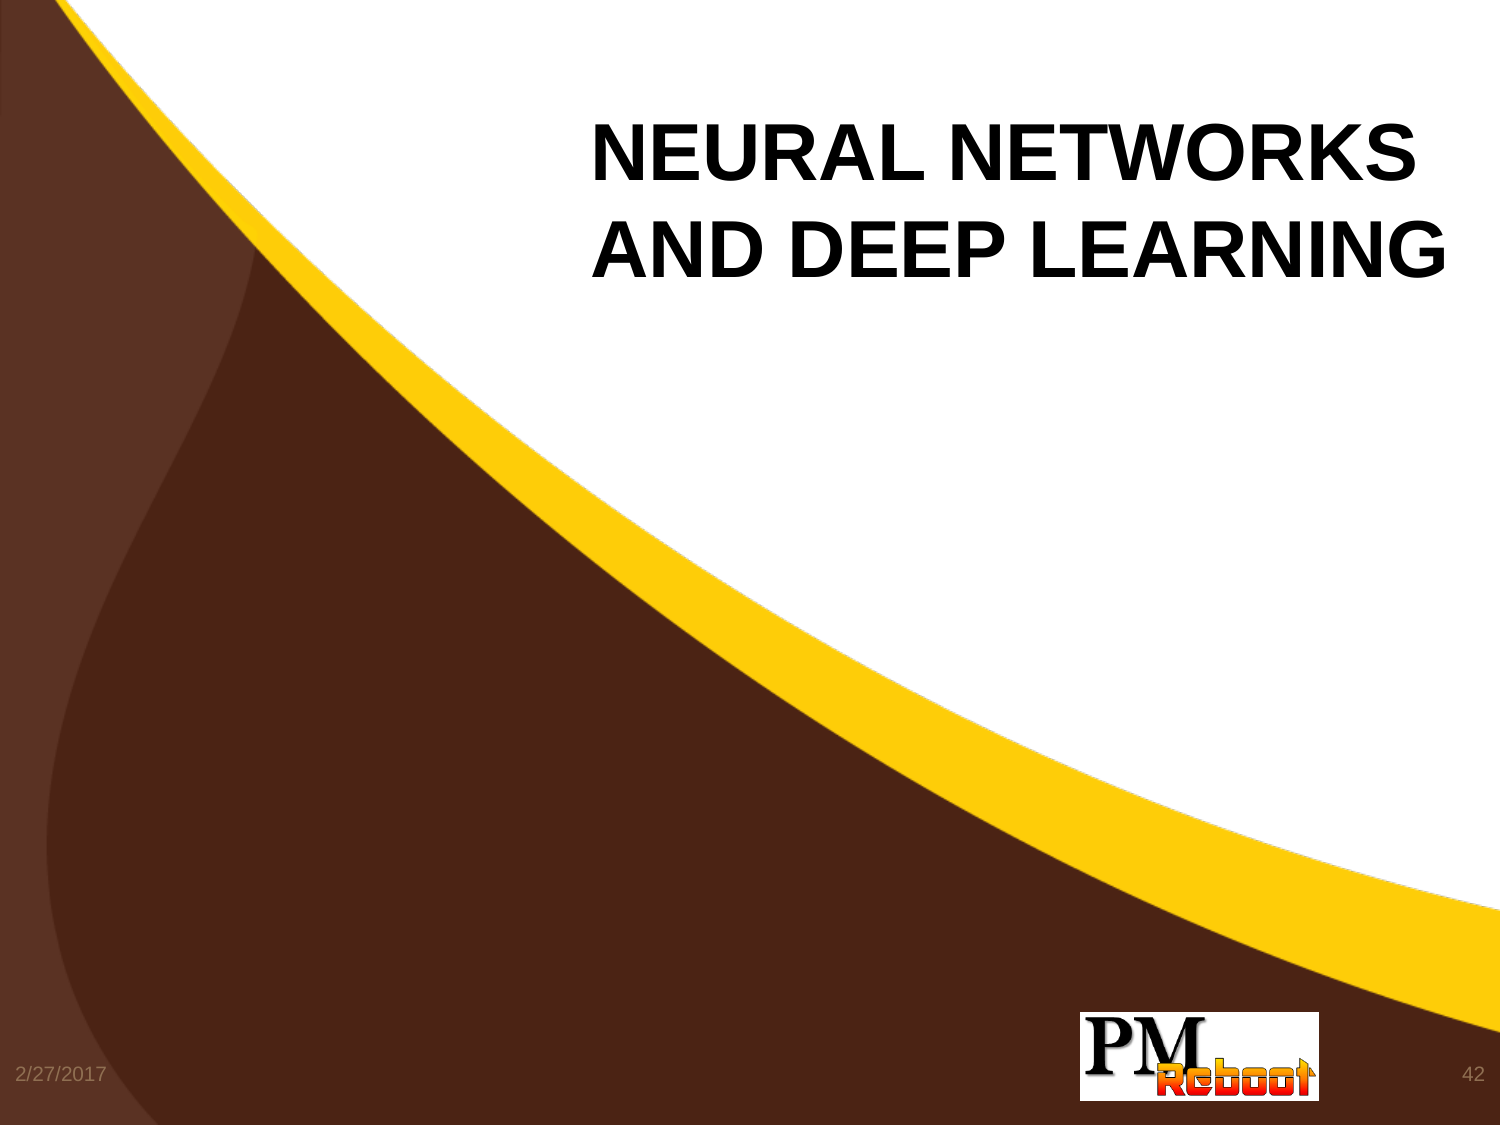

# Neural networks and deep learning

2/27/2017
42